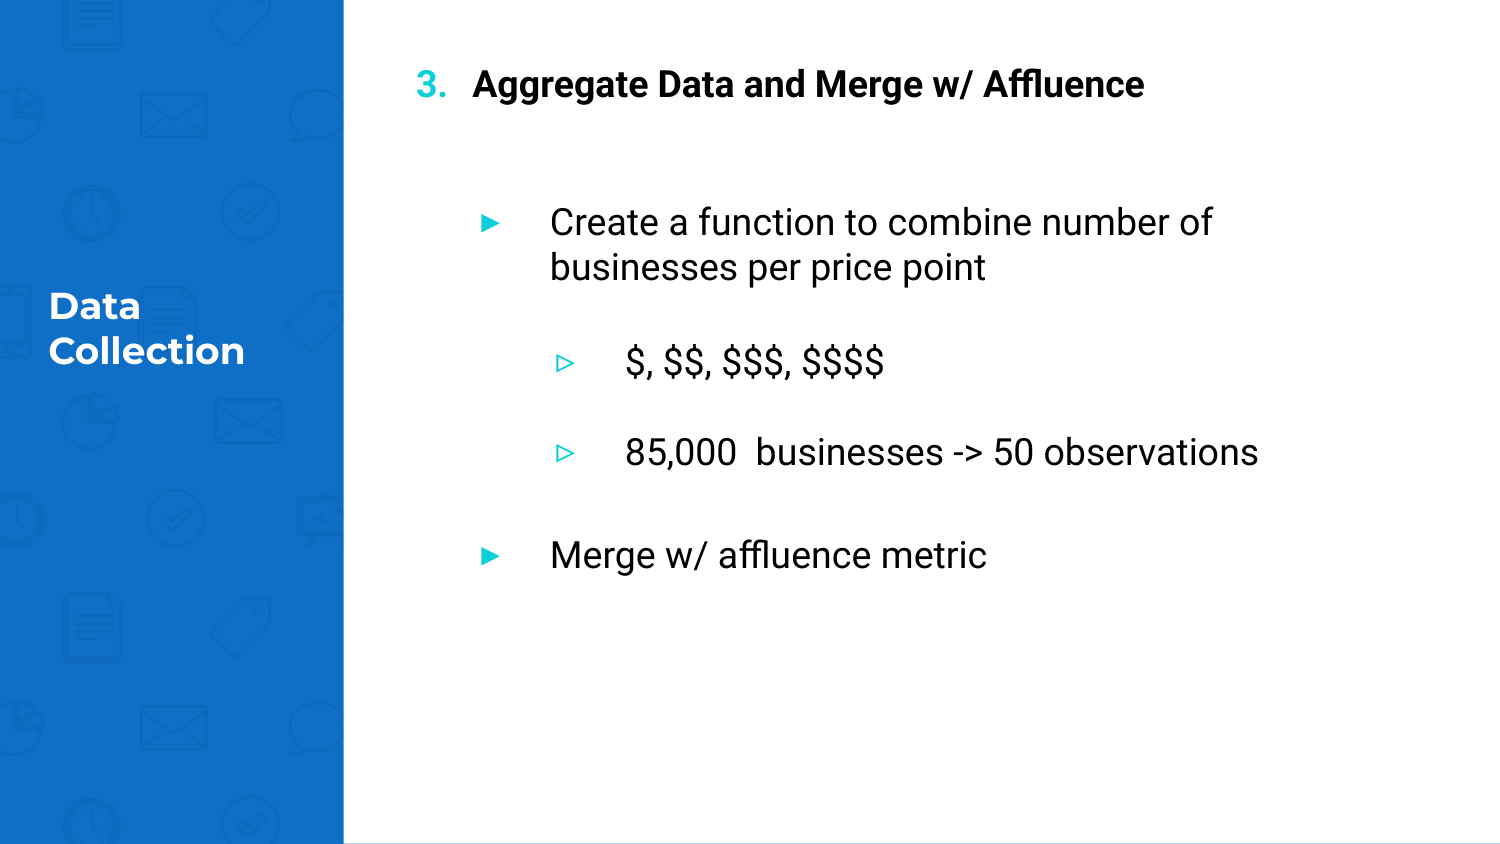

Aggregate Data and Merge w/ Affluence
Create a function to combine number of businesses per price point

$, $$, $$$, $$$$

85,000  businesses -> 50 observations

Merge w/ affluence metric

# Data Collection